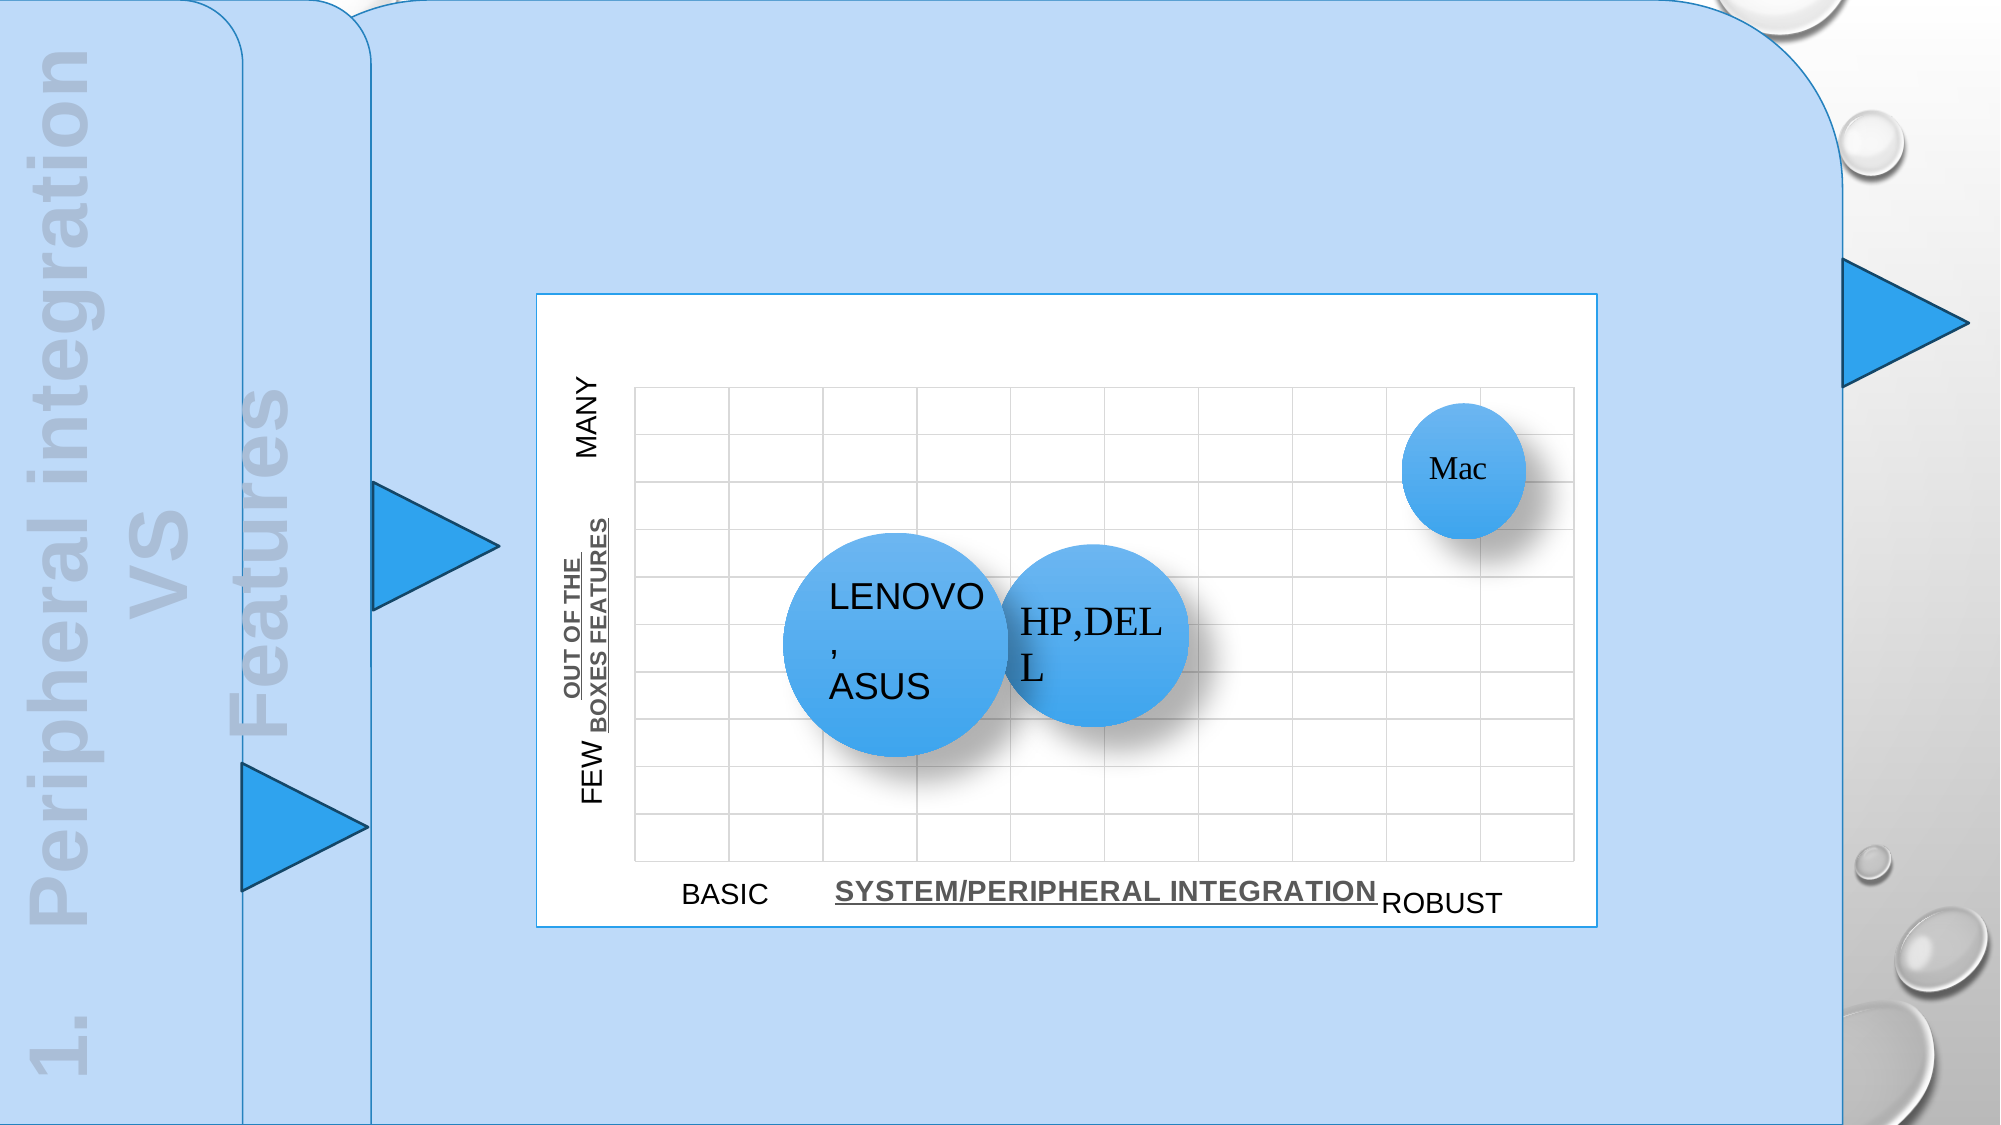

### Chart:

| Category | Y-Values |
|---|---|
MANY
LENOVO,
ASUS
FEW
FEW
BASIC
ROBUST
ROBUST

Peripheral integration
 VS
Features